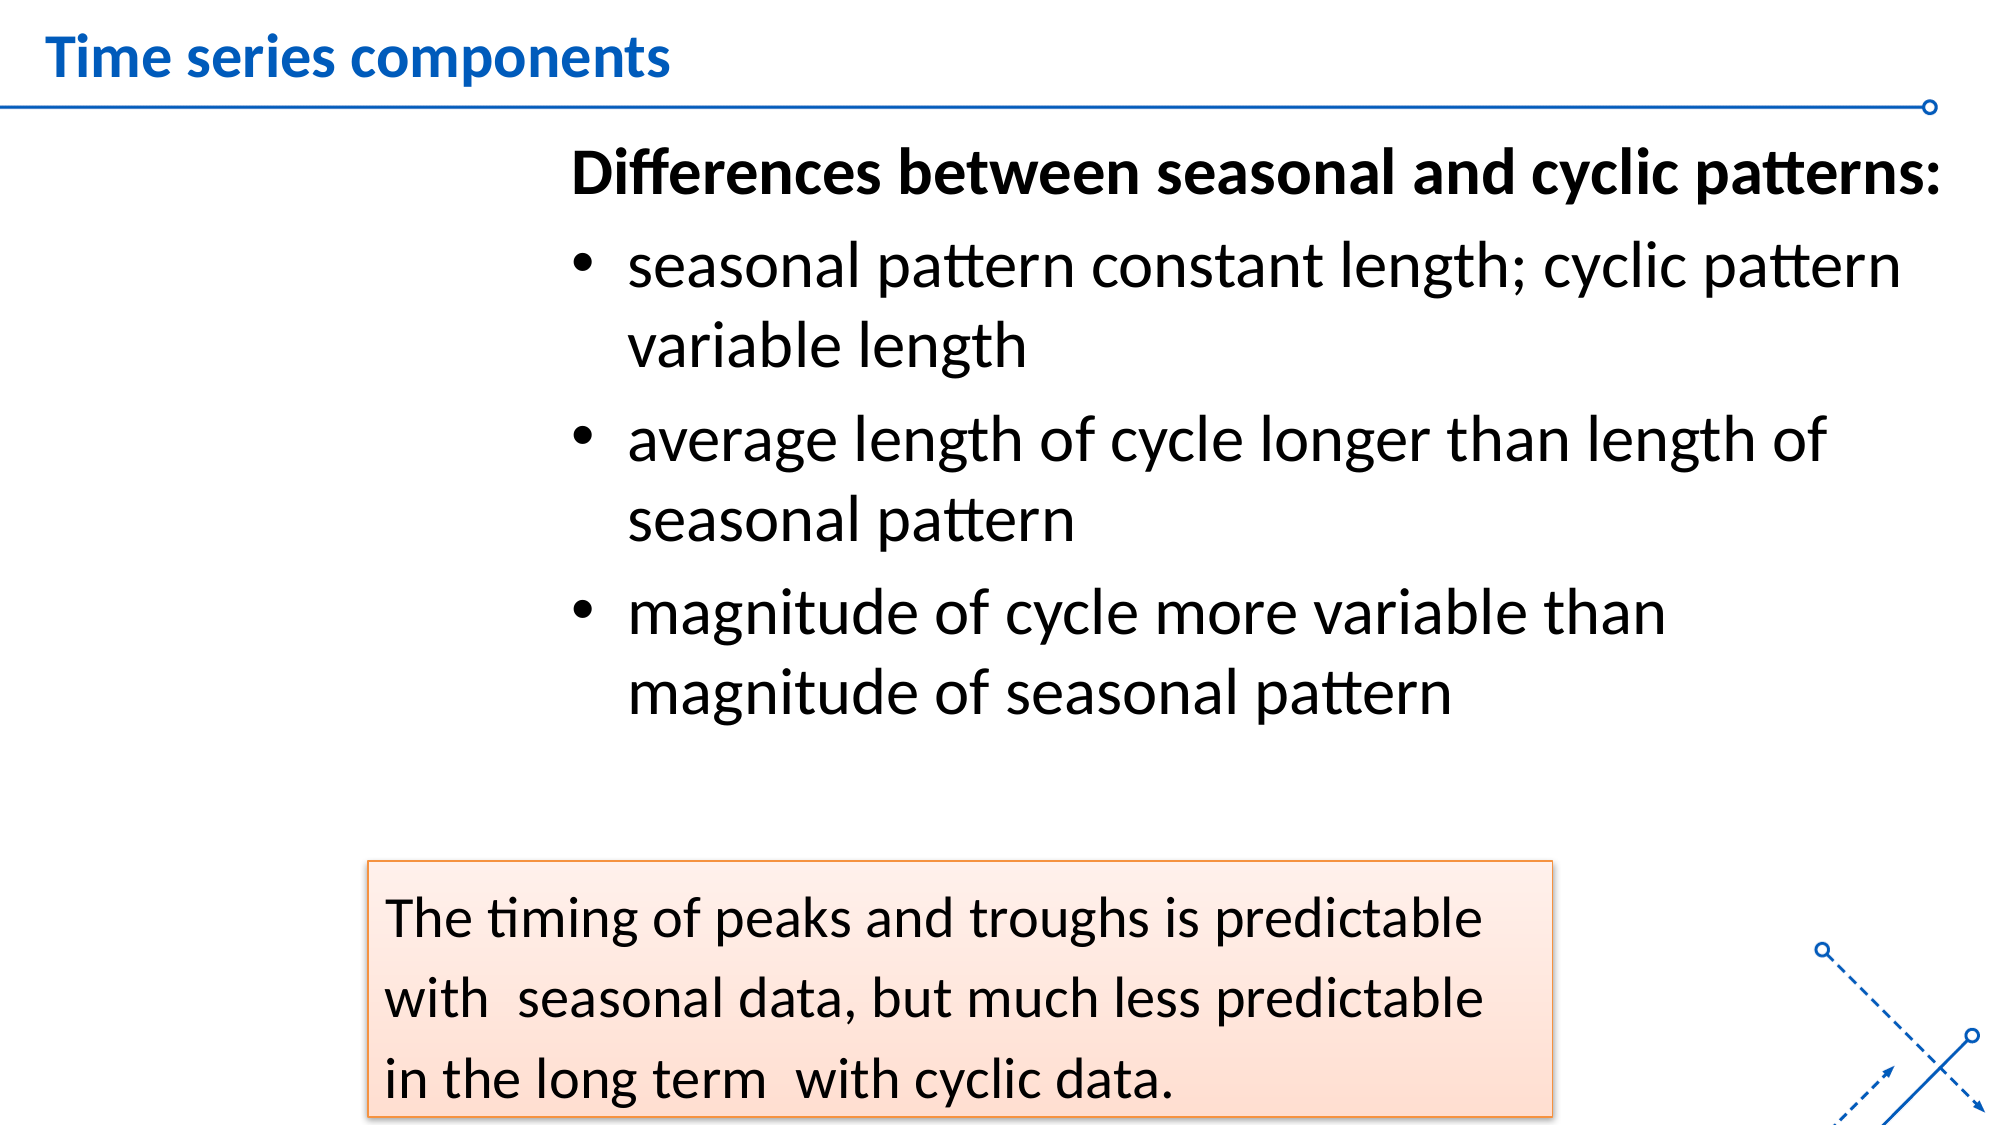

# Time series components
Differences between seasonal and cyclic patterns:
seasonal pattern constant length; cyclic pattern variable length
average length of cycle longer than length of seasonal pattern
magnitude of cycle more variable than magnitude of seasonal pattern
The timing of peaks and troughs is predictable with  seasonal data, but much less predictable in the long term  with cyclic data.